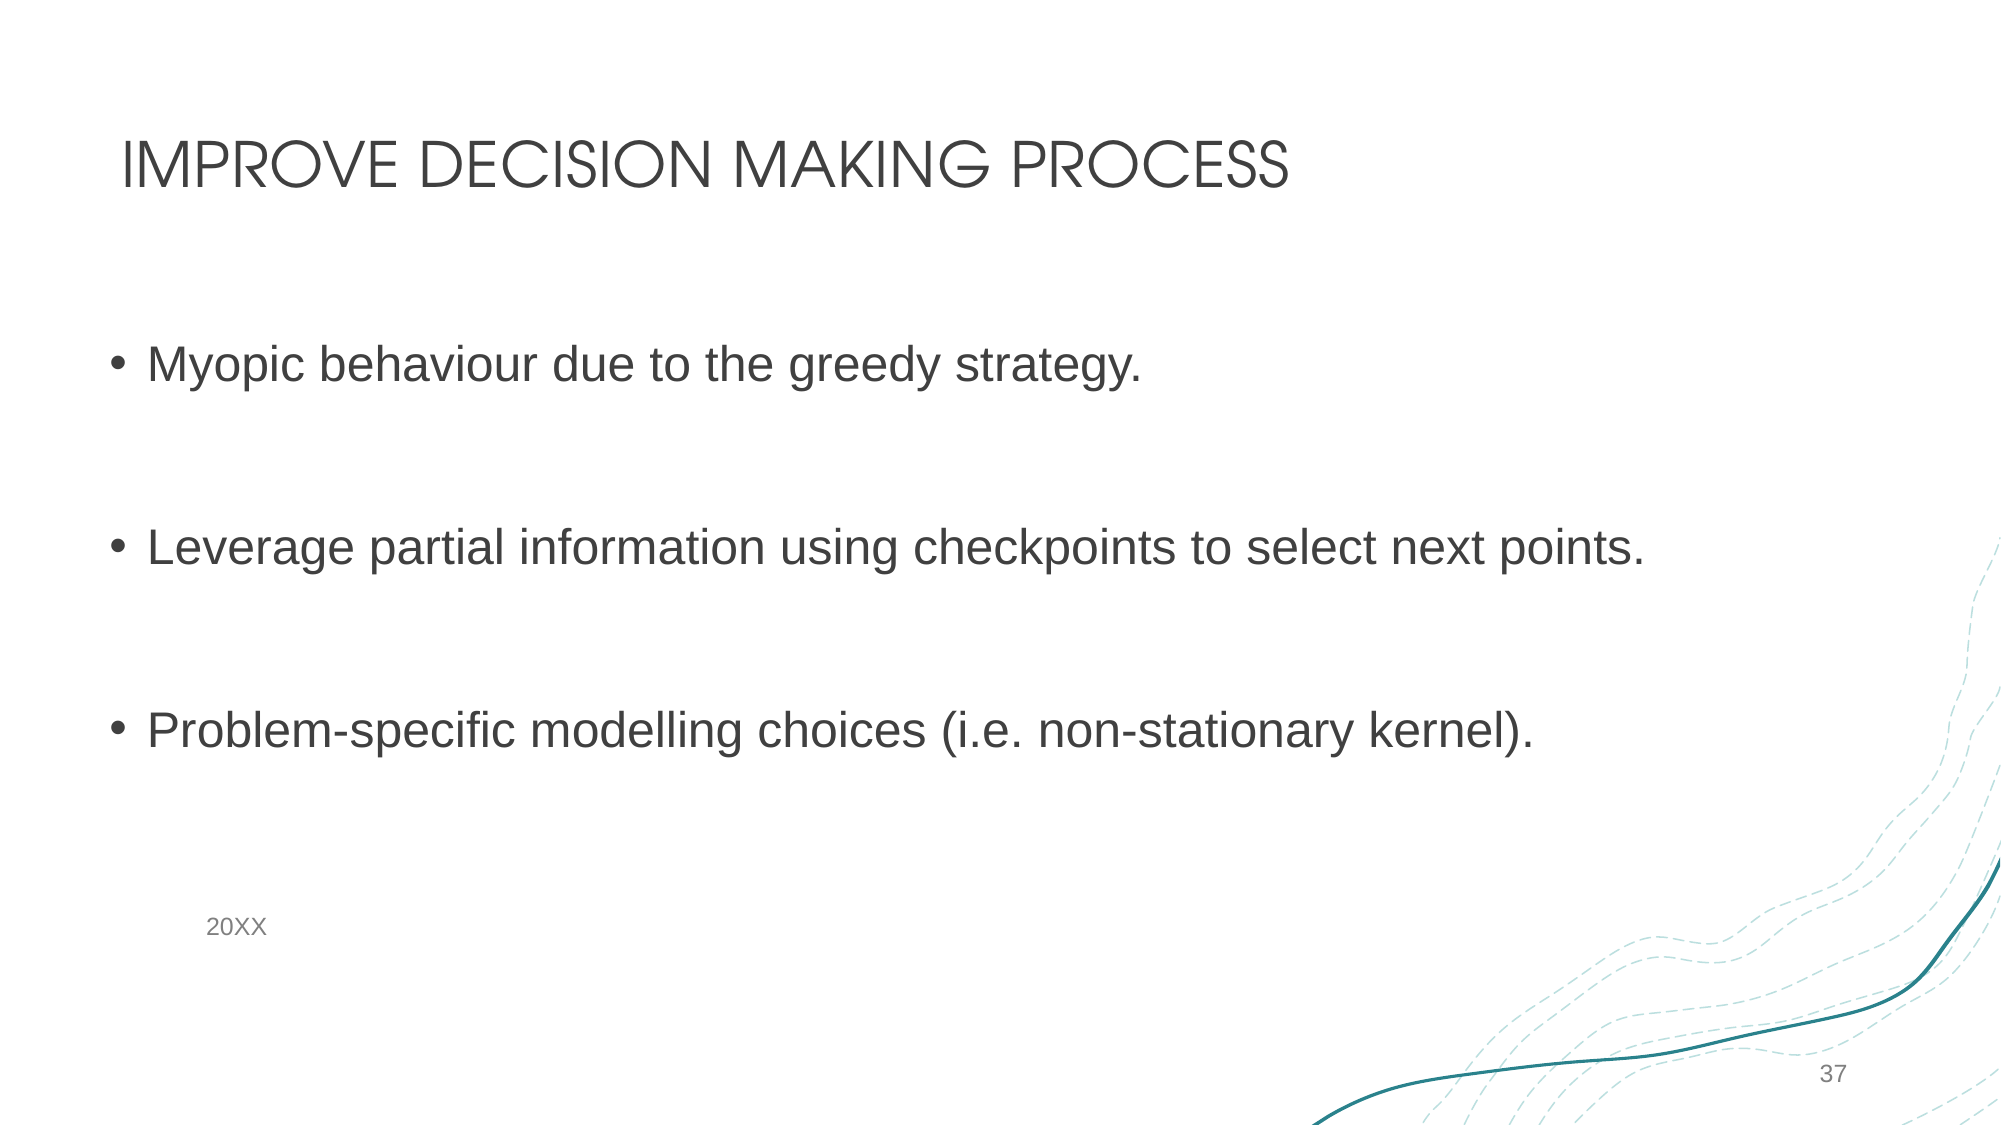

# Improve decision making process

Myopic behaviour due to the greedy strategy.
Leverage partial information using checkpoints to select next points.
Problem-specific modelling choices (i.e. non-stationary kernel).

20XX

37